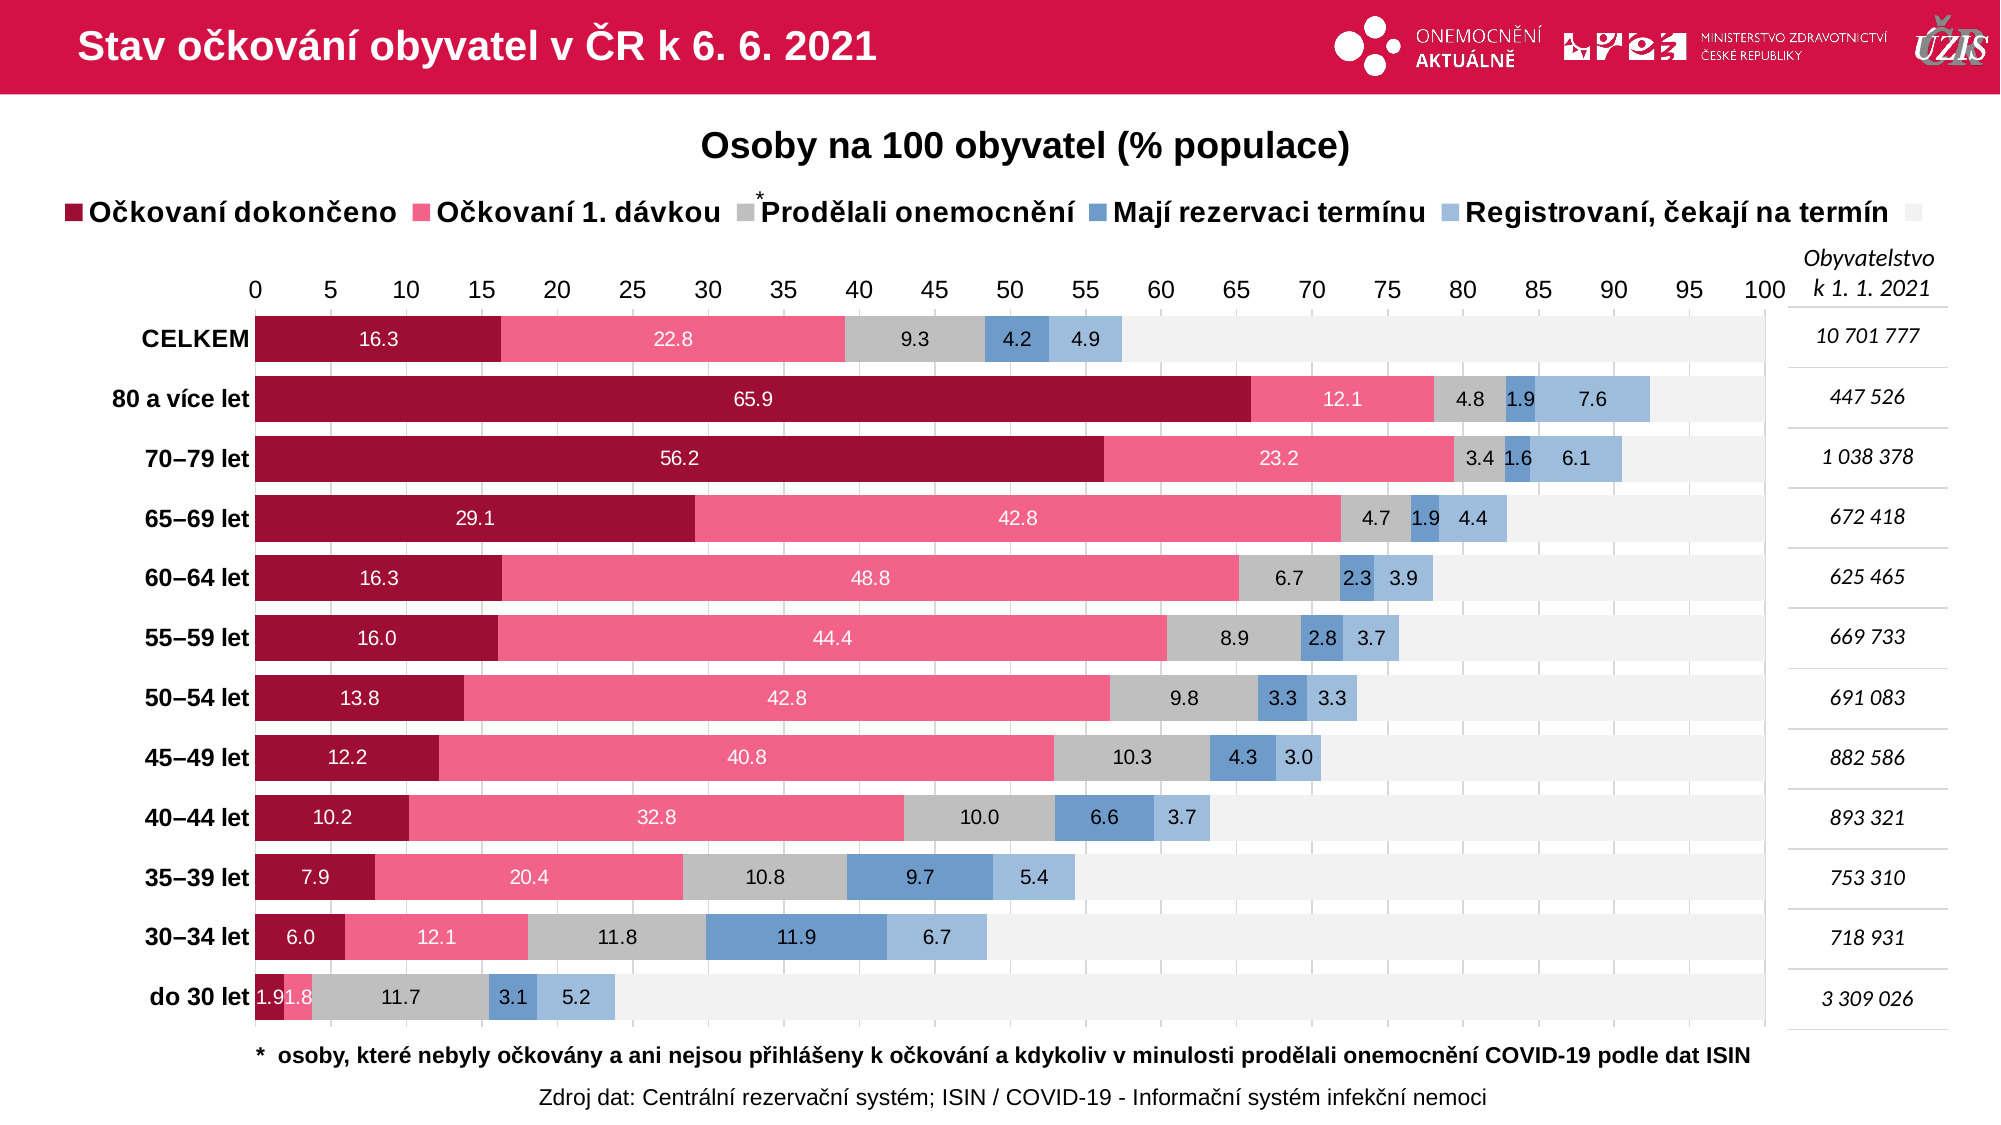

# Stav očkování obyvatel v ČR k 6. 6. 2021
Osoby na 100 obyvatel (% populace)

### Chart

| Category | Očkovaní dokončeno | Očkovaní 1. dávkou | Prodělali onemocnění | Mají rezervaci termínu | Registrovaní, čekají na termín |   |
|---|---|---|---|---|---|---|
| CELKEM | 16.29026 | 22.7576 | 9.26847 | 4.2345397 | 4.8647155 | 42.5844138 |
| 80 a více let | 65.93583 | 12.13136 | 4.776482 | 1.9046938 | 7.6408968 | 7.610731 |
| 70–79 let | 56.18571 | 23.22179 | 3.381428 | 1.637265 | 6.1102026 | 9.46360574 |
| 65–69 let | 29.1066 | 42.78544 | 4.679976 | 1.850932 | 4.4488696 | 17.1281851 |
| 60–64 let | 16.34496 | 48.77827 | 6.712766 | 2.2610378 | 3.8704004 | 22.0325678 |
| 55–59 let | 16.04057 | 44.36469 | 8.862487 | 2.7990259 | 3.6760918 | 24.2571293 |
| 50–54 let | 13.79313 | 42.83176 | 9.781025 | 3.2669014 | 3.2972885 | 27.0298937 |
| 45–49 let | 12.16595 | 40.75195 | 10.30993 | 4.3411067 | 3.042763 | 29.3882976 |
| 40–44 let | 10.1763 | 32.78139 | 9.991481 | 6.5622548 | 3.7102005 | 36.7783809 |
| 35–39 let | 7.915865 | 20.41364 | 10.84414 | 9.6946808 | 5.4060082 | 45.7256641 |
| 30–34 let | 5.953562 | 12.10617 | 11.80085 | 11.946905 | 6.6711548 | 51.521356 |
| do 30 let | 1.916908 | 1.83752 | 11.73209 | 3.1392319 | 5.2207205 | 76.1535267 |
*
Obyvatelstvo
k 1. 1. 2021
| 10 701 777 |
| --- |
| 447 526 |
| 1 038 378 |
| 672 418 |
| 625 465 |
| 669 733 |
| 691 083 |
| 882 586 |
| 893 321 |
| 753 310 |
| 718 931 |
| 3 309 026 |
*  osoby, které nebyly očkovány a ani nejsou přihlášeny k očkování a kdykoliv v minulosti prodělali onemocnění COVID-19 podle dat ISIN
Zdroj dat: Centrální rezervační systém; ISIN / COVID-19 - Informační systém infekční nemoci